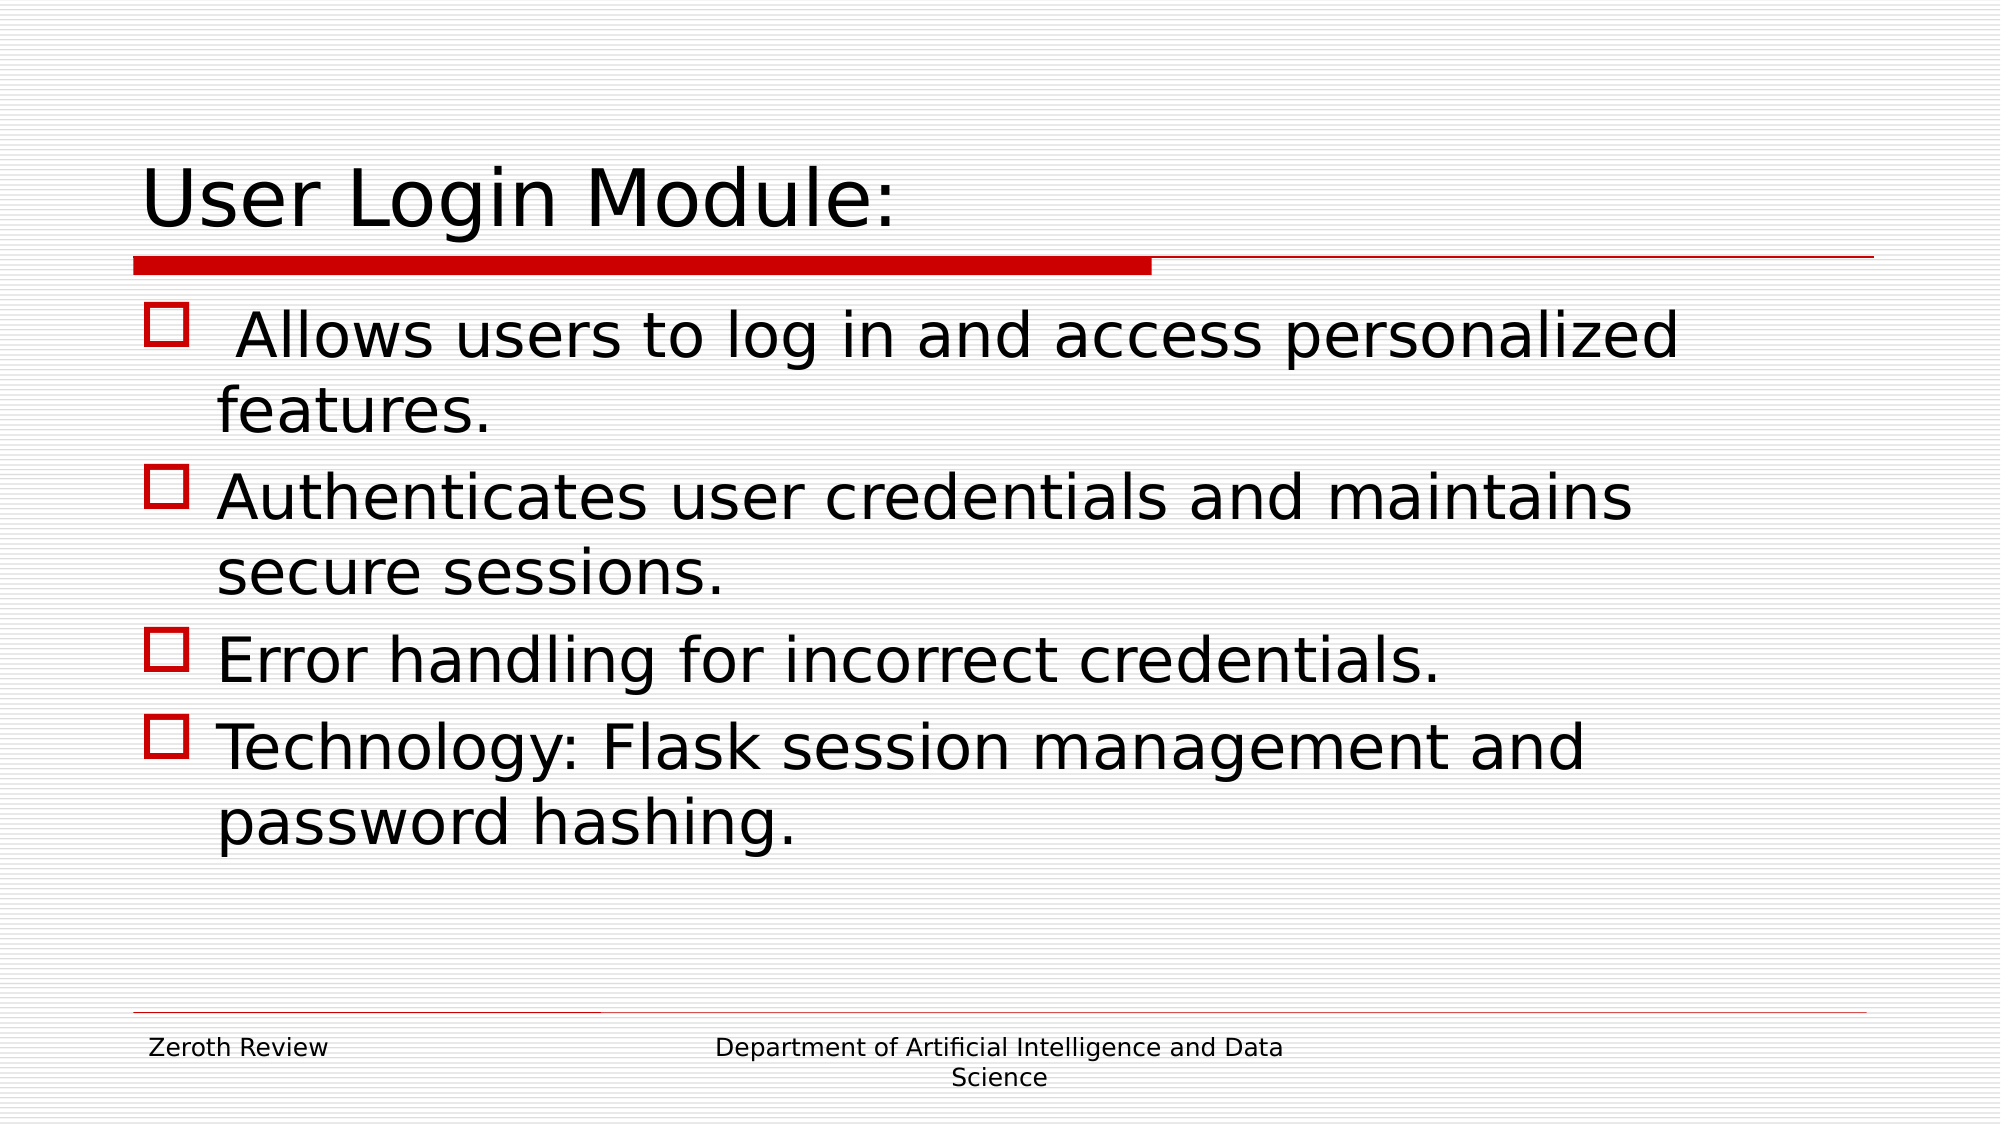

# User Login Module:
 Allows users to log in and access personalized features.
Authenticates user credentials and maintains secure sessions.
Error handling for incorrect credentials.
Technology: Flask session management and password hashing.
Zeroth Review
Department of Artificial Intelligence and Data Science
22